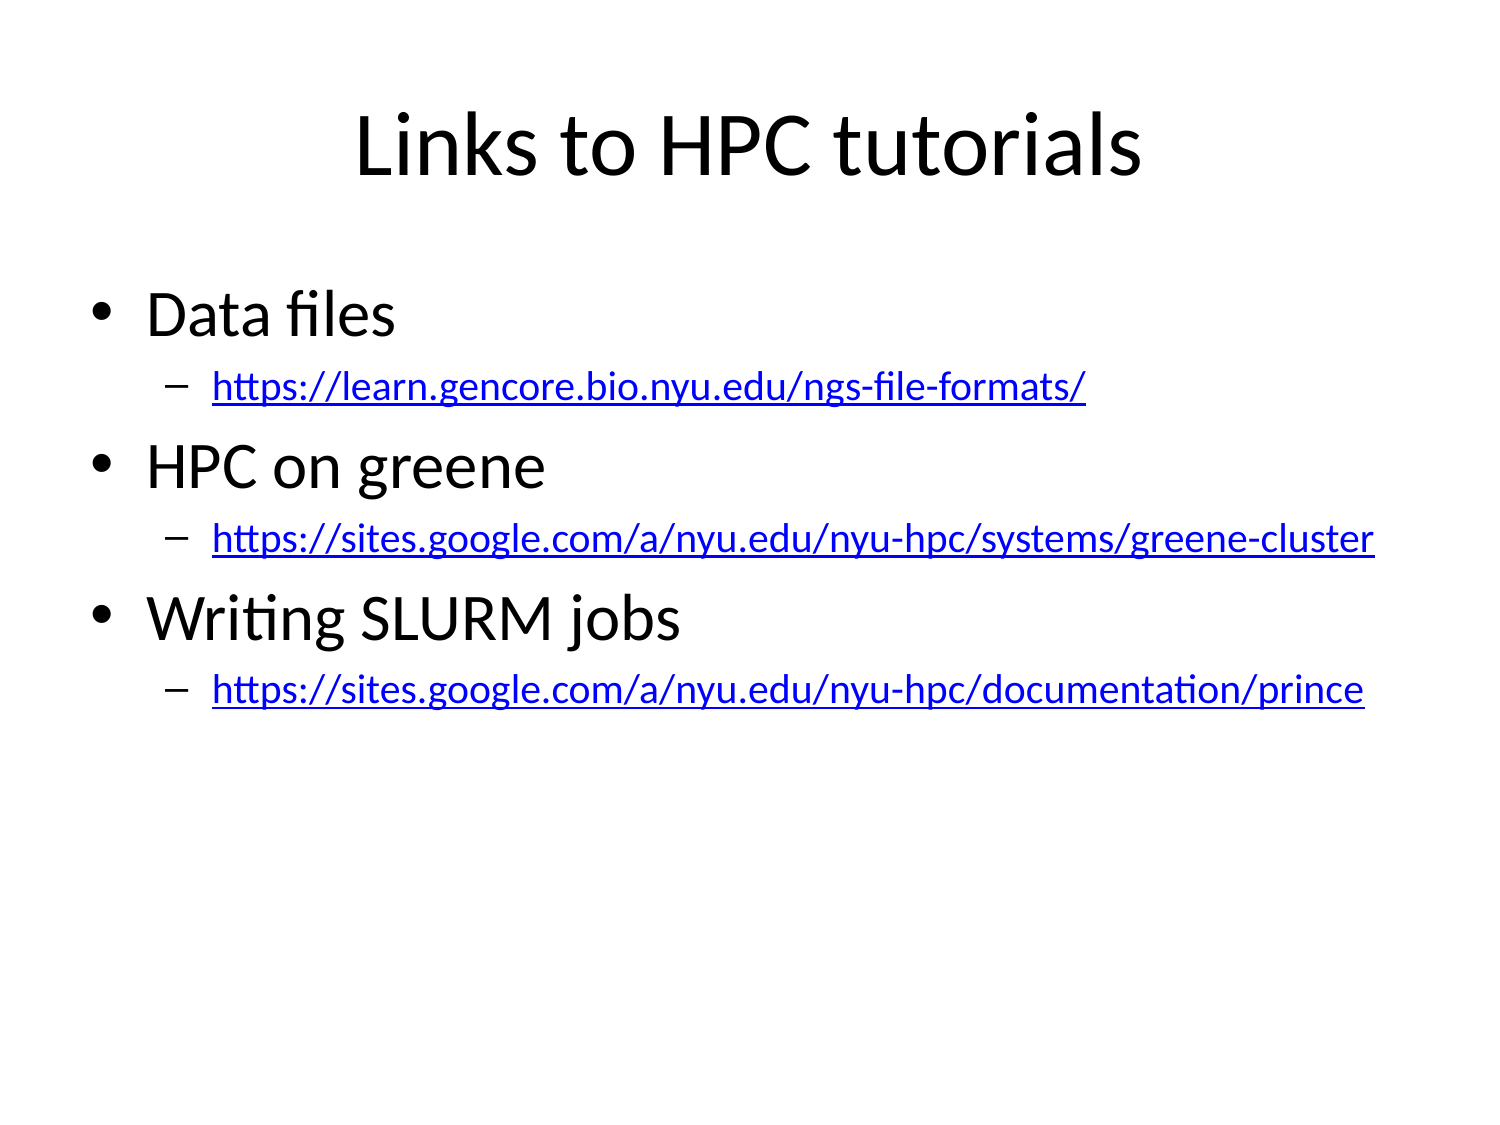

# Links to HPC tutorials
Data files
https://learn.gencore.bio.nyu.edu/ngs-file-formats/
HPC on greene
https://sites.google.com/a/nyu.edu/nyu-hpc/systems/greene-cluster
Writing SLURM jobs
https://sites.google.com/a/nyu.edu/nyu-hpc/documentation/prince